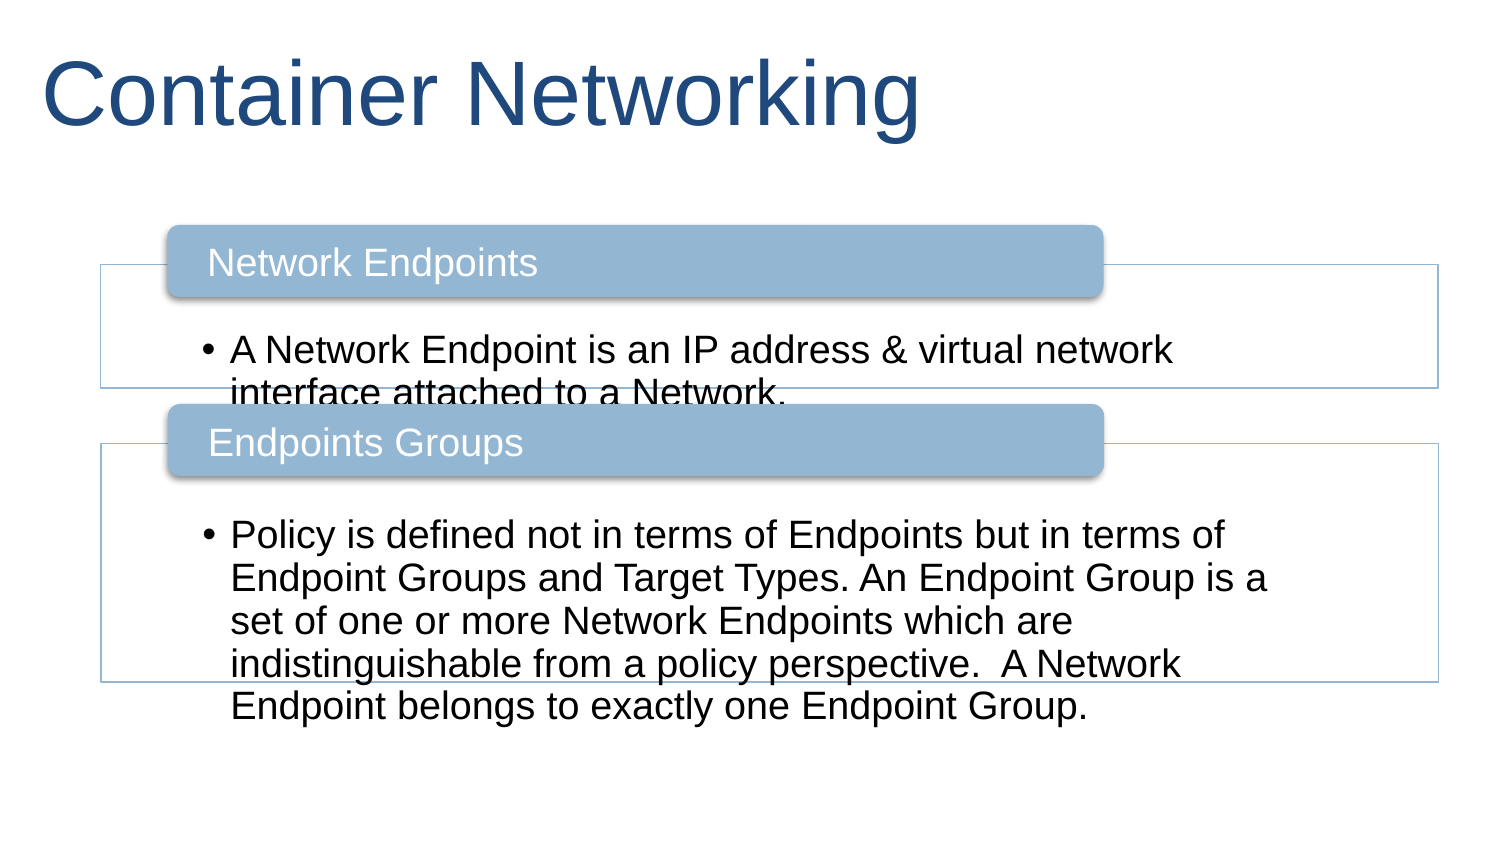

# Container Networking

Network Endpoints

A Network Endpoint is an IP address & virtual network interface attached to a Network.

Endpoints Groups

Policy is defined not in terms of Endpoints but in terms of Endpoint Groups and Target Types. An Endpoint Group is a set of one or more Network Endpoints which are indistinguishable from a policy perspective.  A Network Endpoint belongs to exactly one Endpoint Group.